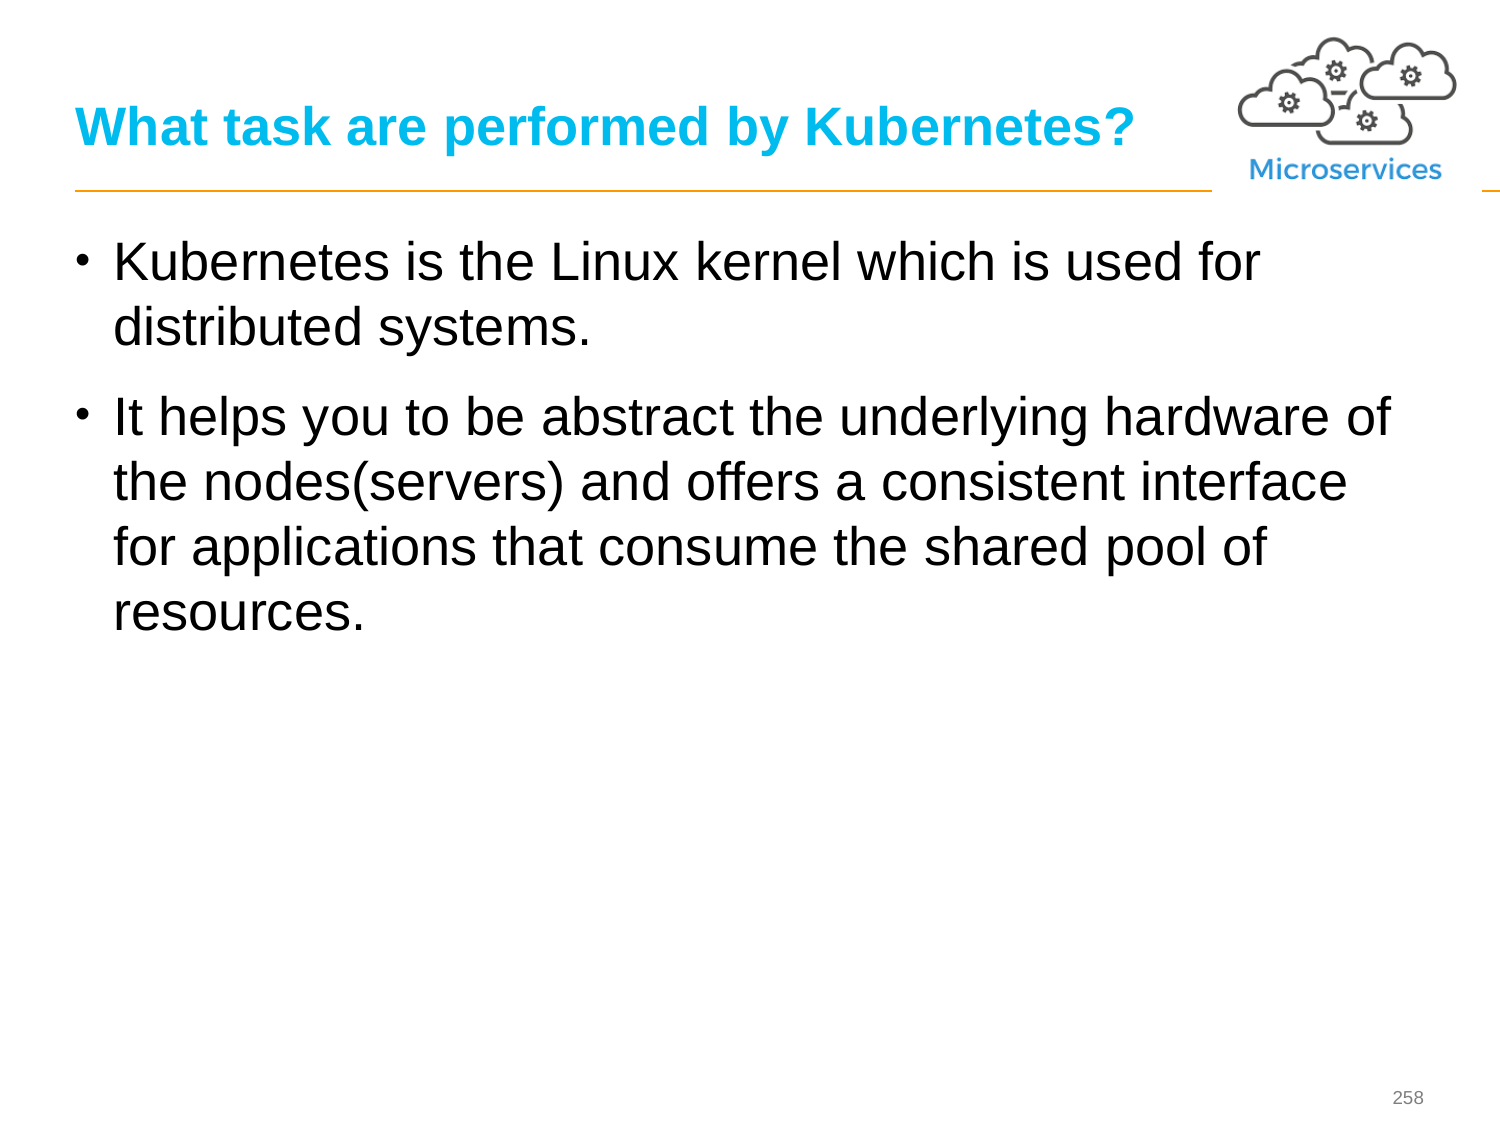

# What task are performed by Kubernetes?
Kubernetes is the Linux kernel which is used for distributed systems.
It helps you to be abstract the underlying hardware of the nodes(servers) and offers a consistent interface for applications that consume the shared pool of resources.